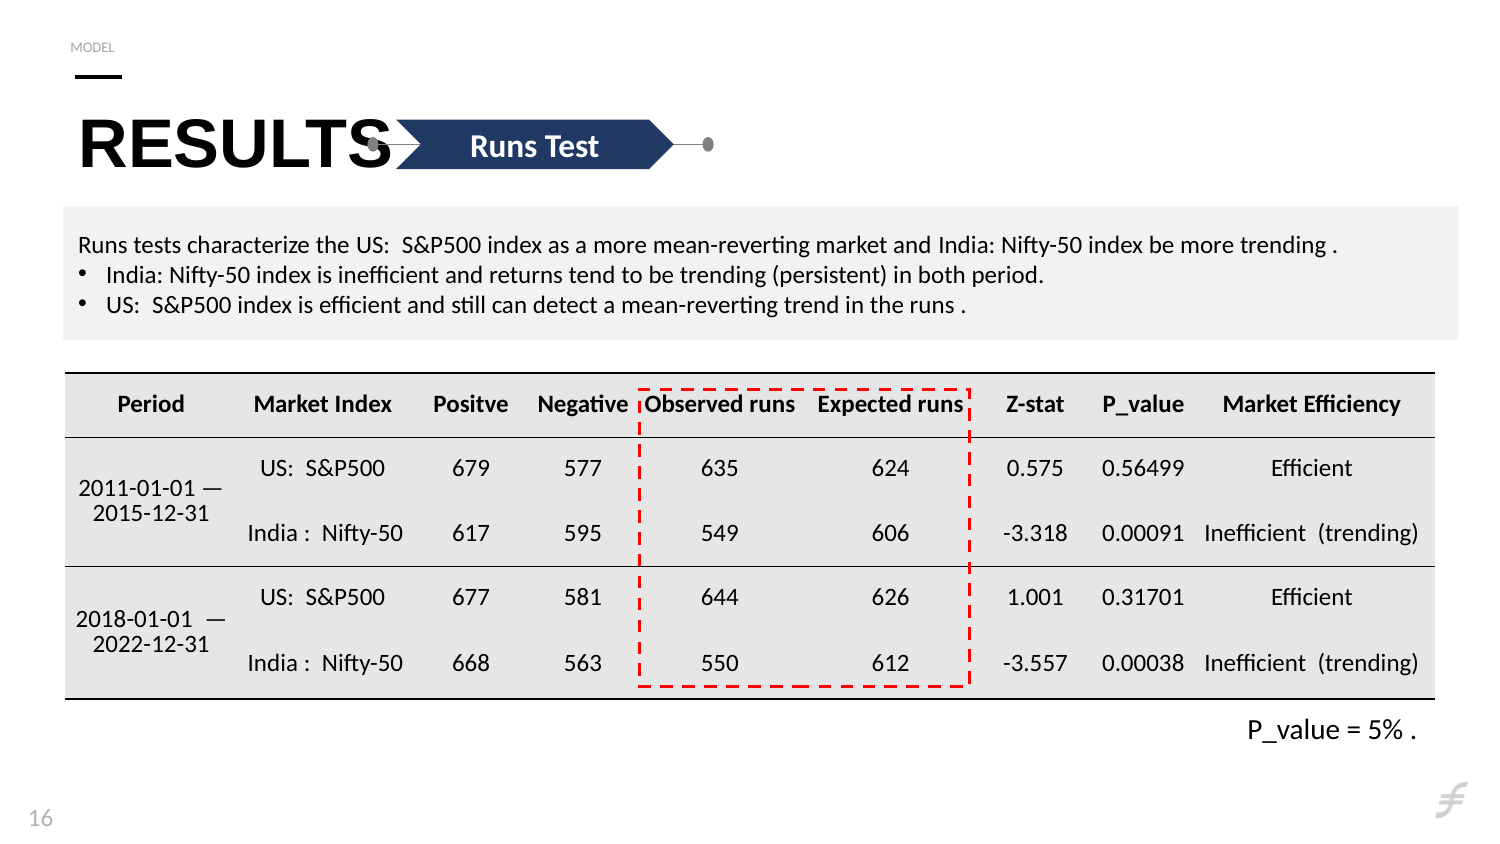

MODEL
# Results
Runs Test

Runs tests characterize the US:  S&P500 index as a more mean-reverting market and India: Nifty-50 index be more trending .
India: Nifty-50 index is inefficient and returns tend to be trending (persistent) in both period.
US:  S&P500 index is efficient and still can detect a mean-reverting trend in the runs .
| Period | Market Index | Positve | Negative | Observed runs | Expected runs | Z-stat | P\_value | Market Efficiency |
| --- | --- | --- | --- | --- | --- | --- | --- | --- |
| 2011-01-01 — 2015-12-31 | US: S&P500 | 679 | 577 | 635 | 624 | 0.575 | 0.56499 | Efficient |
|  | India : Nifty-50 | 617 | 595 | 549 | 606 | -3.318 | 0.00091 | Inefficient (trending) |
| 2018-01-01  — 2022-12-31 | US: S&P500 | 677 | 581 | 644 | 626 | 1.001 | 0.31701 | Efficient |
|  | India : Nifty-50 | 668 | 563 | 550 | 612 | -3.557 | 0.00038 | Inefficient (trending) |

P_value = 5% .
16